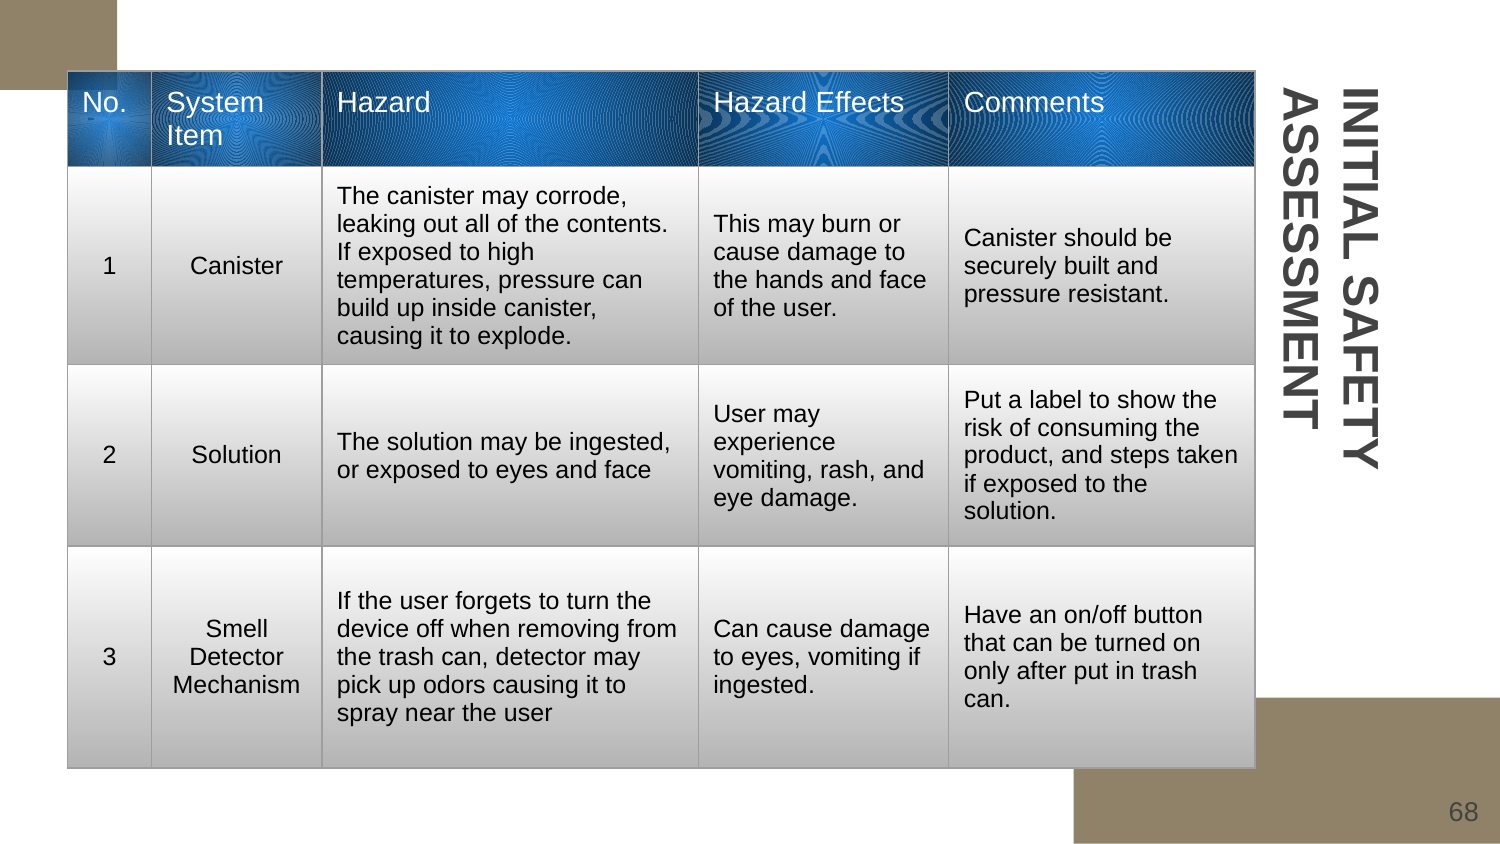

| No. | System Item | Hazard | Hazard Effects | Comments |
| --- | --- | --- | --- | --- |
| 1 | Canister | The canister may corrode, leaking out all of the contents. If exposed to high temperatures, pressure can build up inside canister, causing it to explode. | This may burn or cause damage to the hands and face of the user. | Canister should be securely built and pressure resistant. |
| 2 | Solution | The solution may be ingested, or exposed to eyes and face | User may experience vomiting, rash, and eye damage. | Put a label to show the risk of consuming the product, and steps taken if exposed to the solution. |
| 3 | Smell Detector Mechanism | If the user forgets to turn the device off when removing from the trash can, detector may pick up odors causing it to spray near the user | Can cause damage to eyes, vomiting if ingested. | Have an on/off button that can be turned on only after put in trash can. |
# INITIAL SAFETY ASSESSMENT

.
68